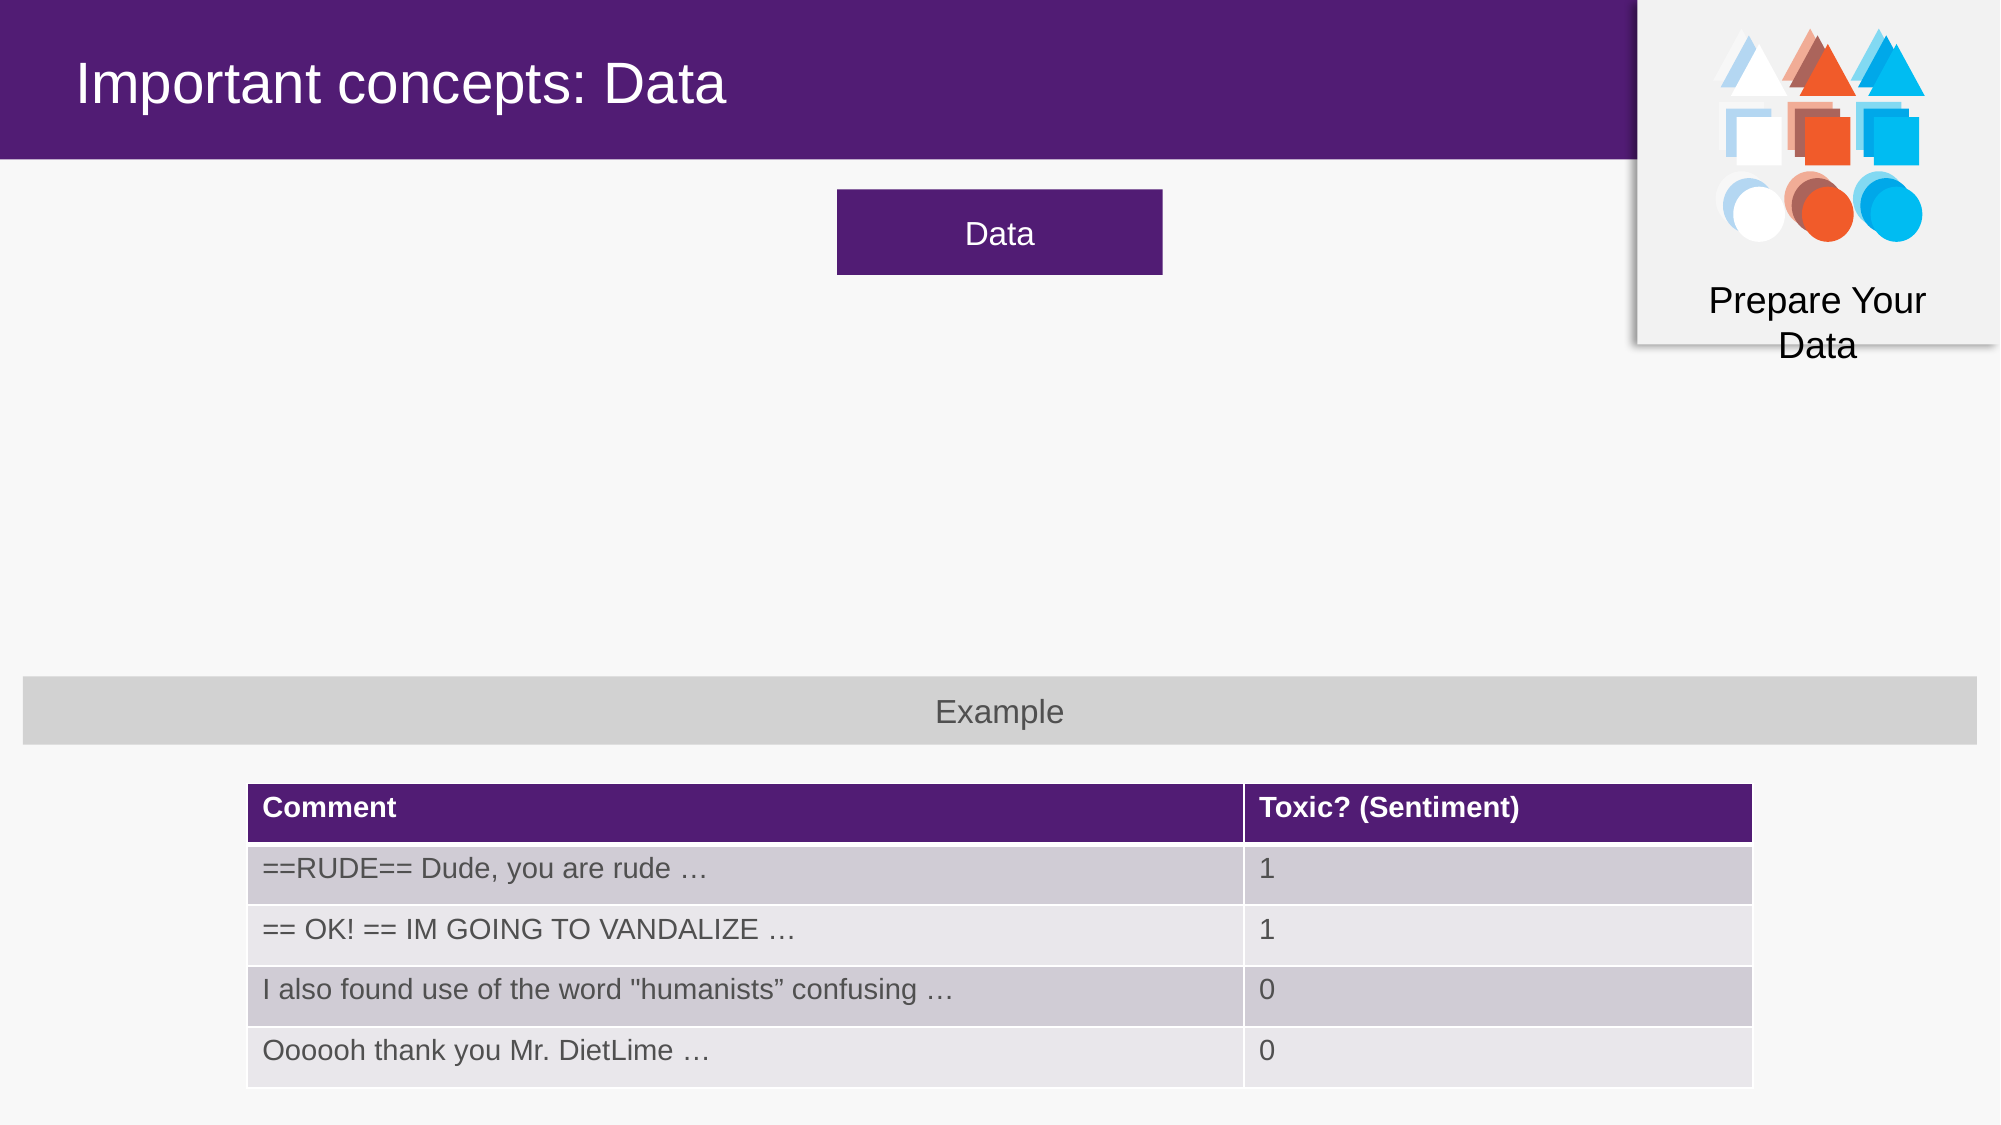

Important concepts: Data

Data
Prepare Your Data
Example
| Comment | Toxic? (Sentiment) |
| --- | --- |
| ==RUDE== Dude, you are rude … | 1 |
| == OK! == IM GOING TO VANDALIZE … | 1 |
| I also found use of the word "humanists” confusing … | 0 |
| Oooooh thank you Mr. DietLime … | 0 |